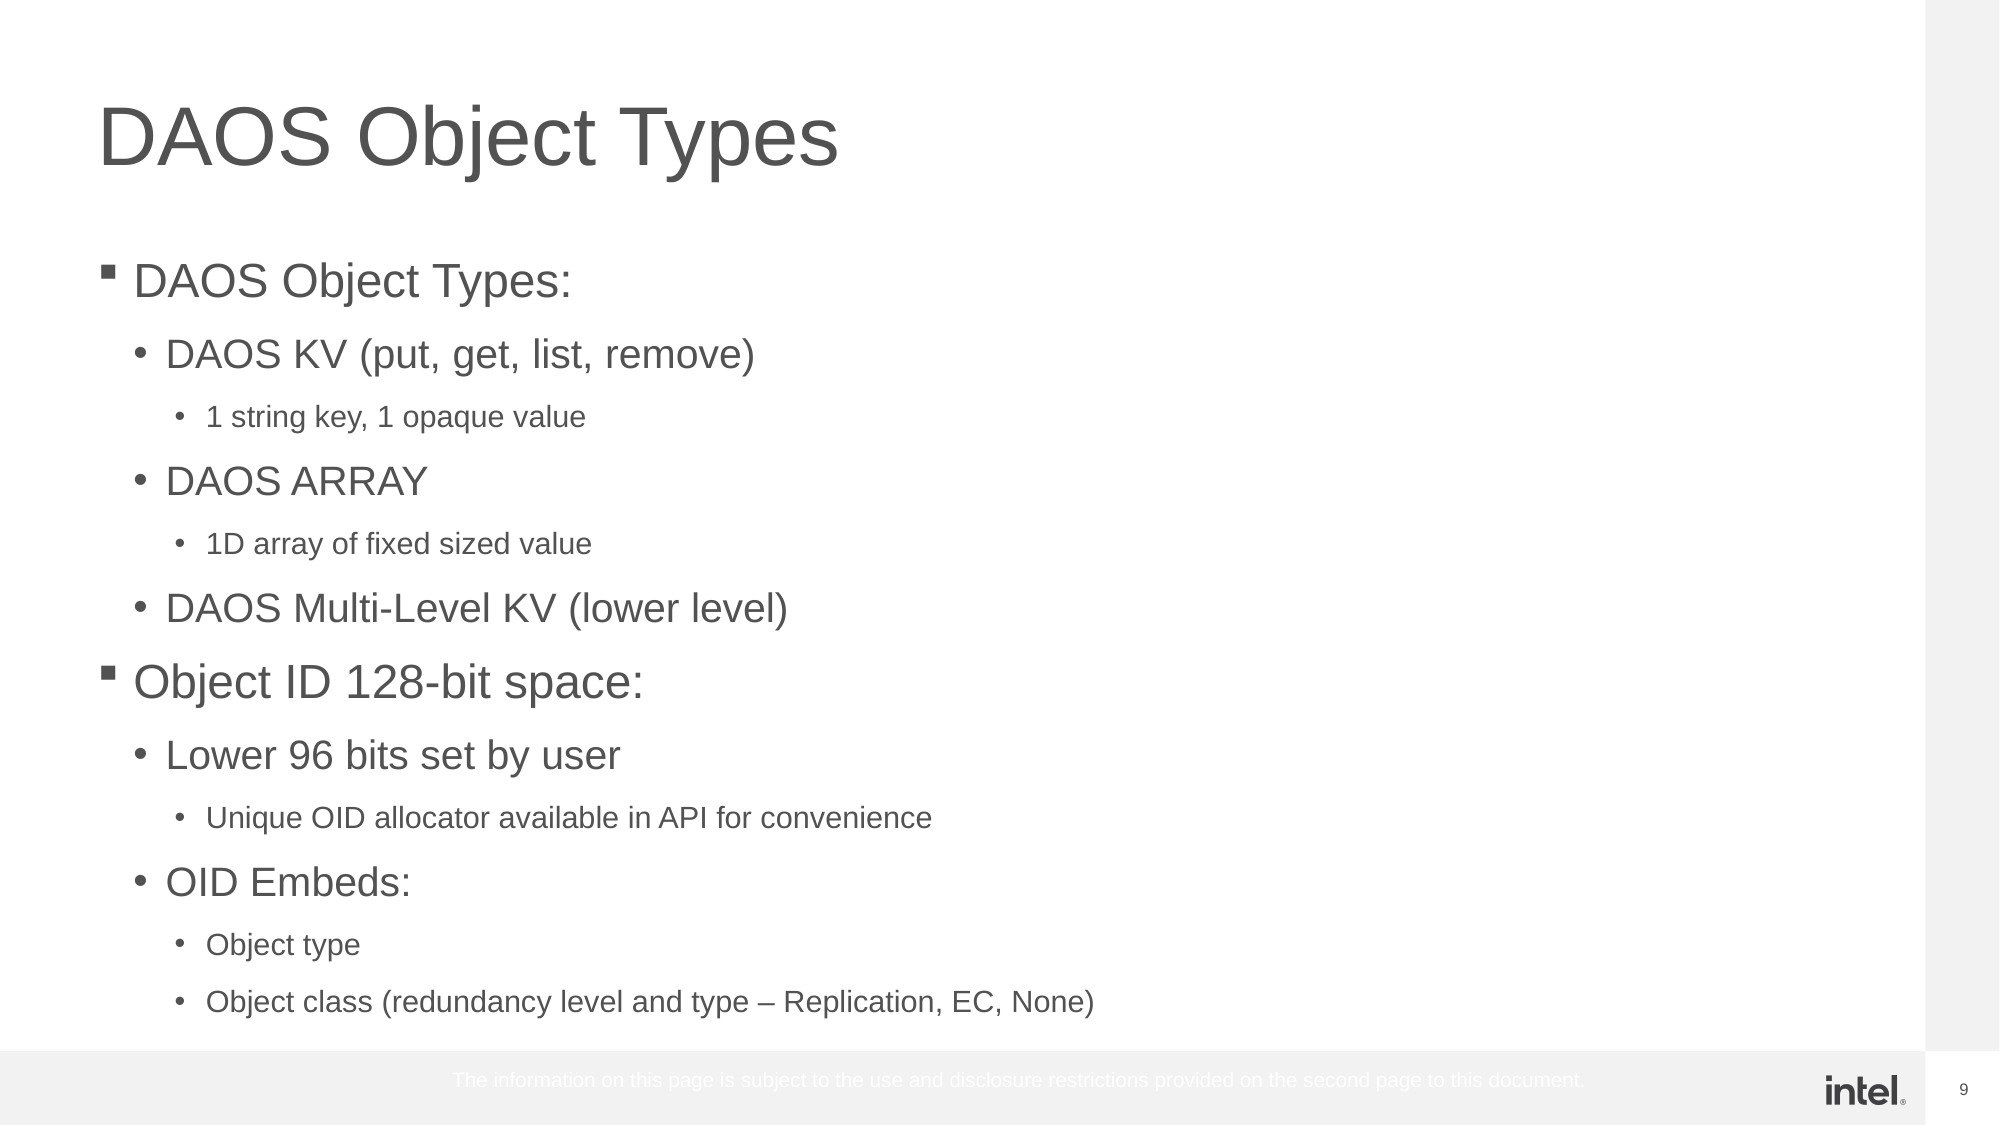

# DAOS Object Types
DAOS Object Types:
DAOS KV (put, get, list, remove)
1 string key, 1 opaque value
DAOS ARRAY
1D array of fixed sized value
DAOS Multi-Level KV (lower level)
Object ID 128-bit space:
Lower 96 bits set by user
Unique OID allocator available in API for convenience
OID Embeds:
Object type
Object class (redundancy level and type – Replication, EC, None)